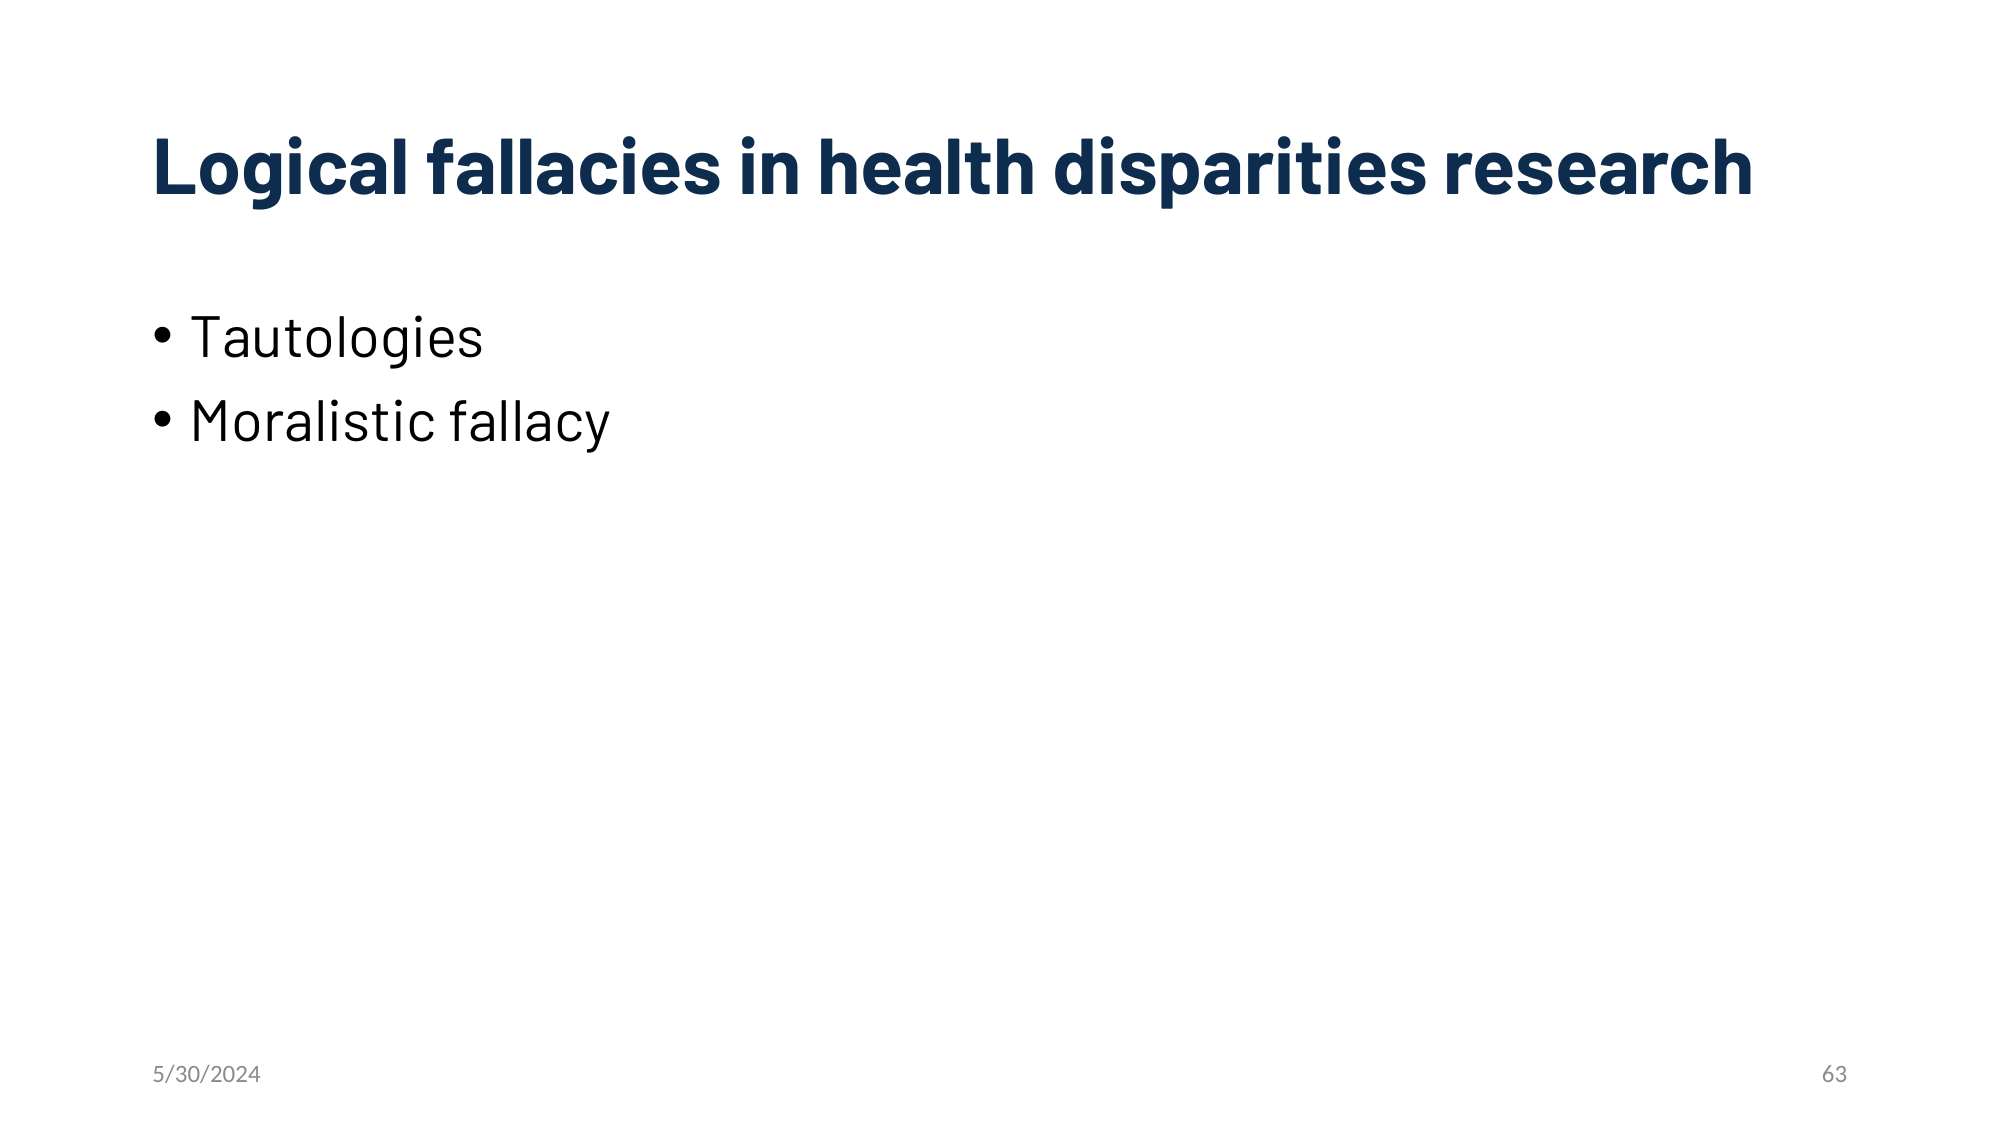

# Logical fallacies in health disparities research
Tautologies
Moralistic fallacy
5/30/2024
63